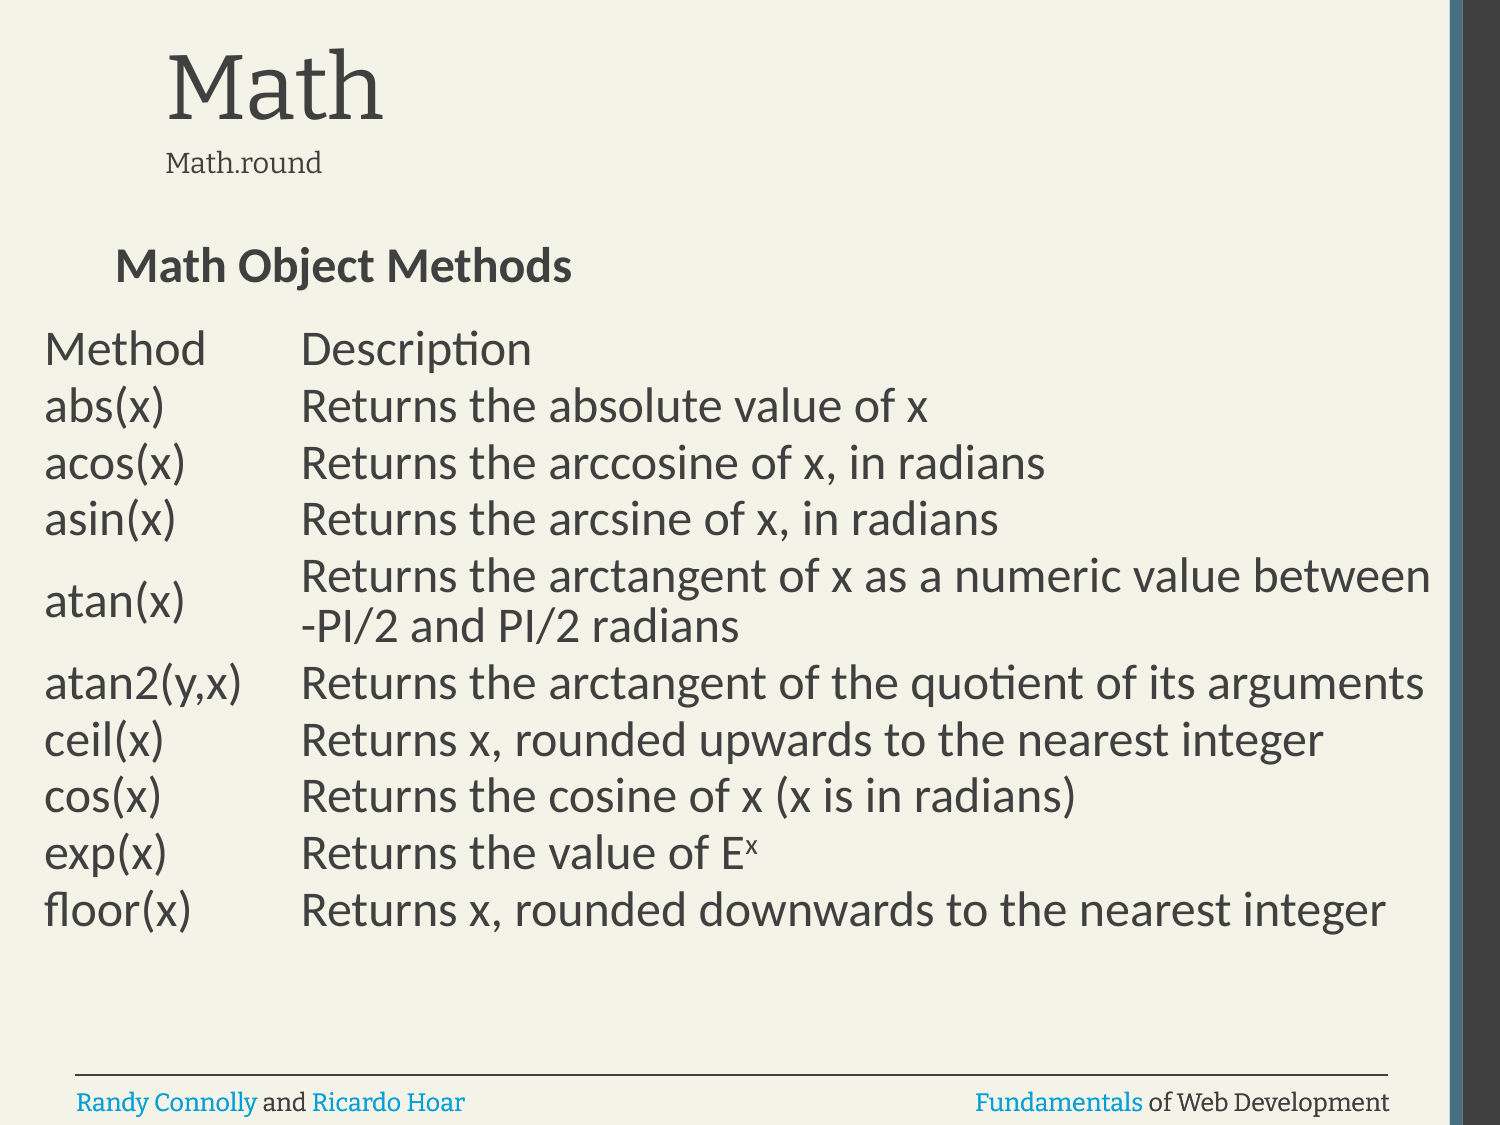

# Math
Math.round
Math Object Methods

| Method | Description |
| --- | --- |
| abs(x) | Returns the absolute value of x |
| acos(x) | Returns the arccosine of x, in radians |
| asin(x) | Returns the arcsine of x, in radians |
| atan(x) | Returns the arctangent of x as a numeric value between -PI/2 and PI/2 radians |
| atan2(y,x) | Returns the arctangent of the quotient of its arguments |
| ceil(x) | Returns x, rounded upwards to the nearest integer |
| cos(x) | Returns the cosine of x (x is in radians) |
| exp(x) | Returns the value of Ex |
| floor(x) | Returns x, rounded downwards to the nearest integer |